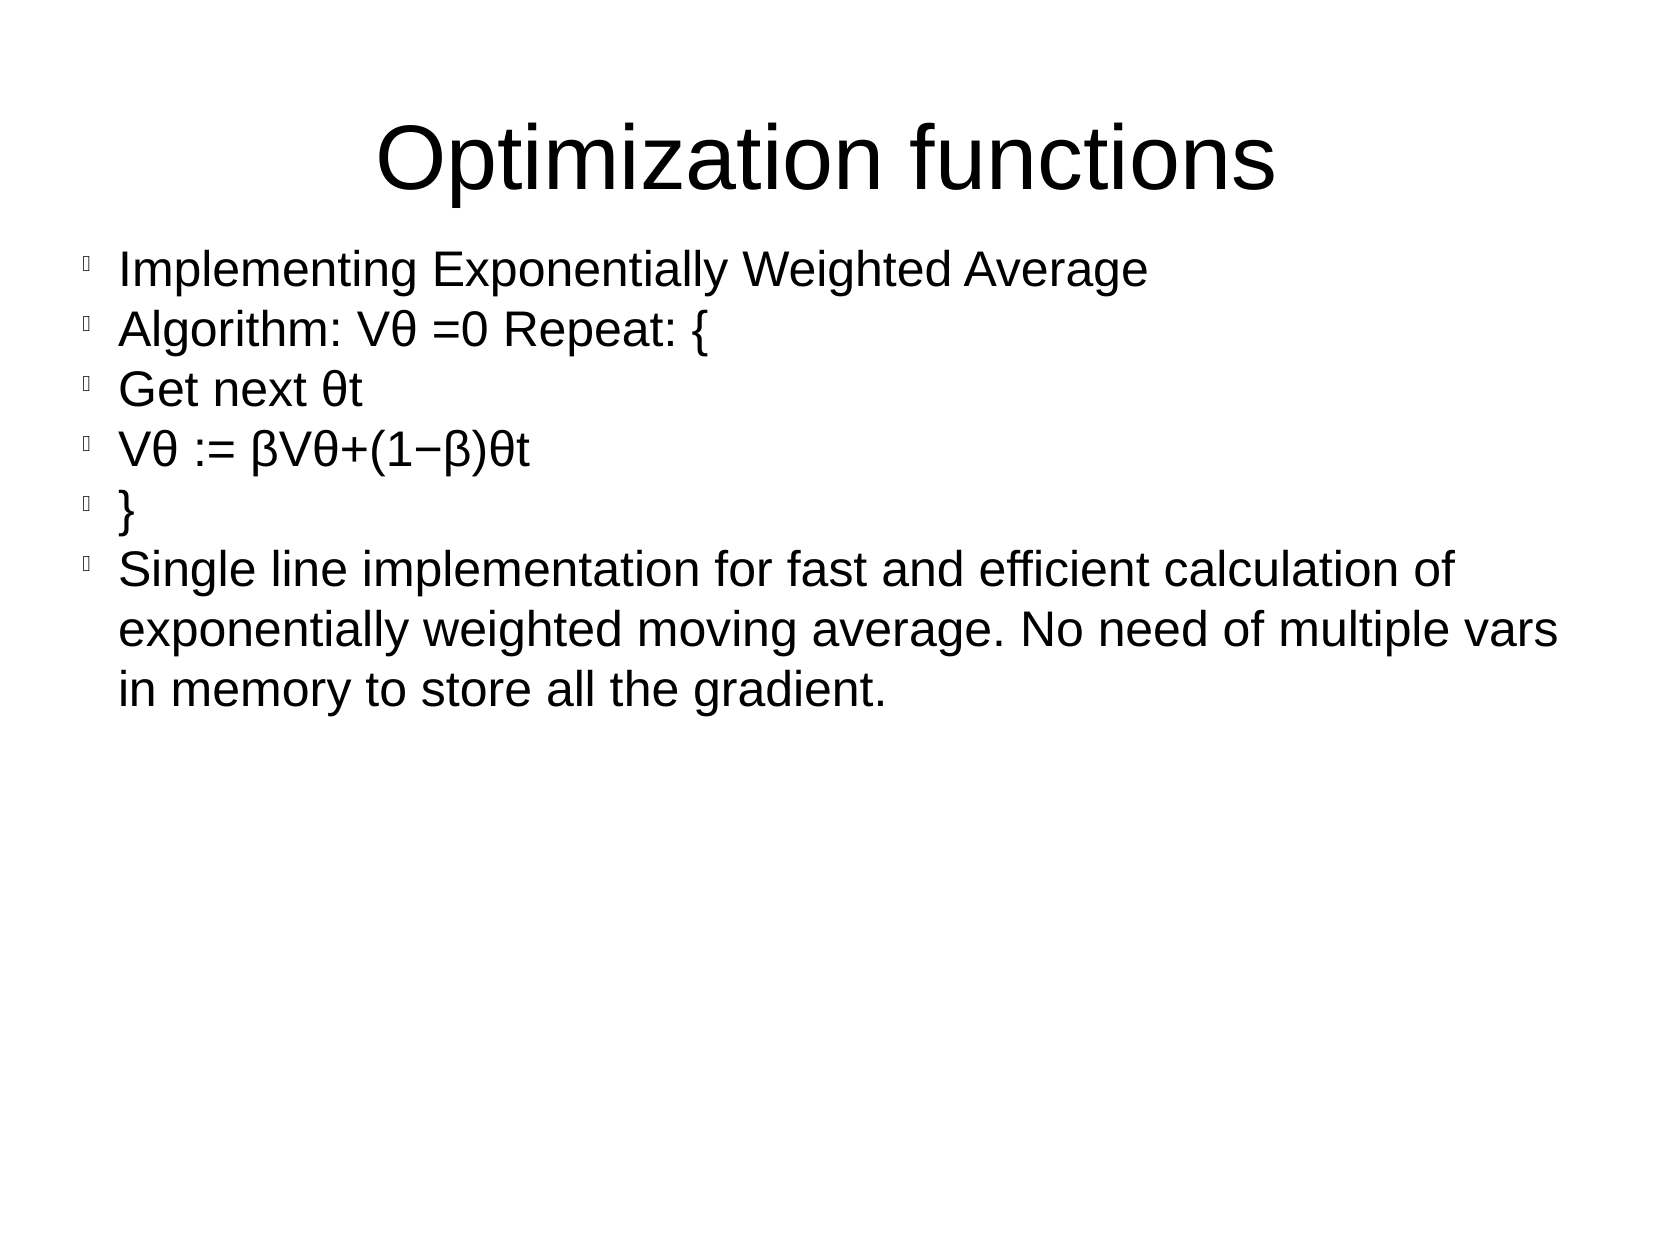

Optimization functions
Implementing Exponentially Weighted Average
Algorithm: Vθ =0 Repeat: {
Get next θt
Vθ := βVθ+(1−β)θt
}
Single line implementation for fast and efficient calculation of exponentially weighted moving average. No need of multiple vars in memory to store all the gradient.